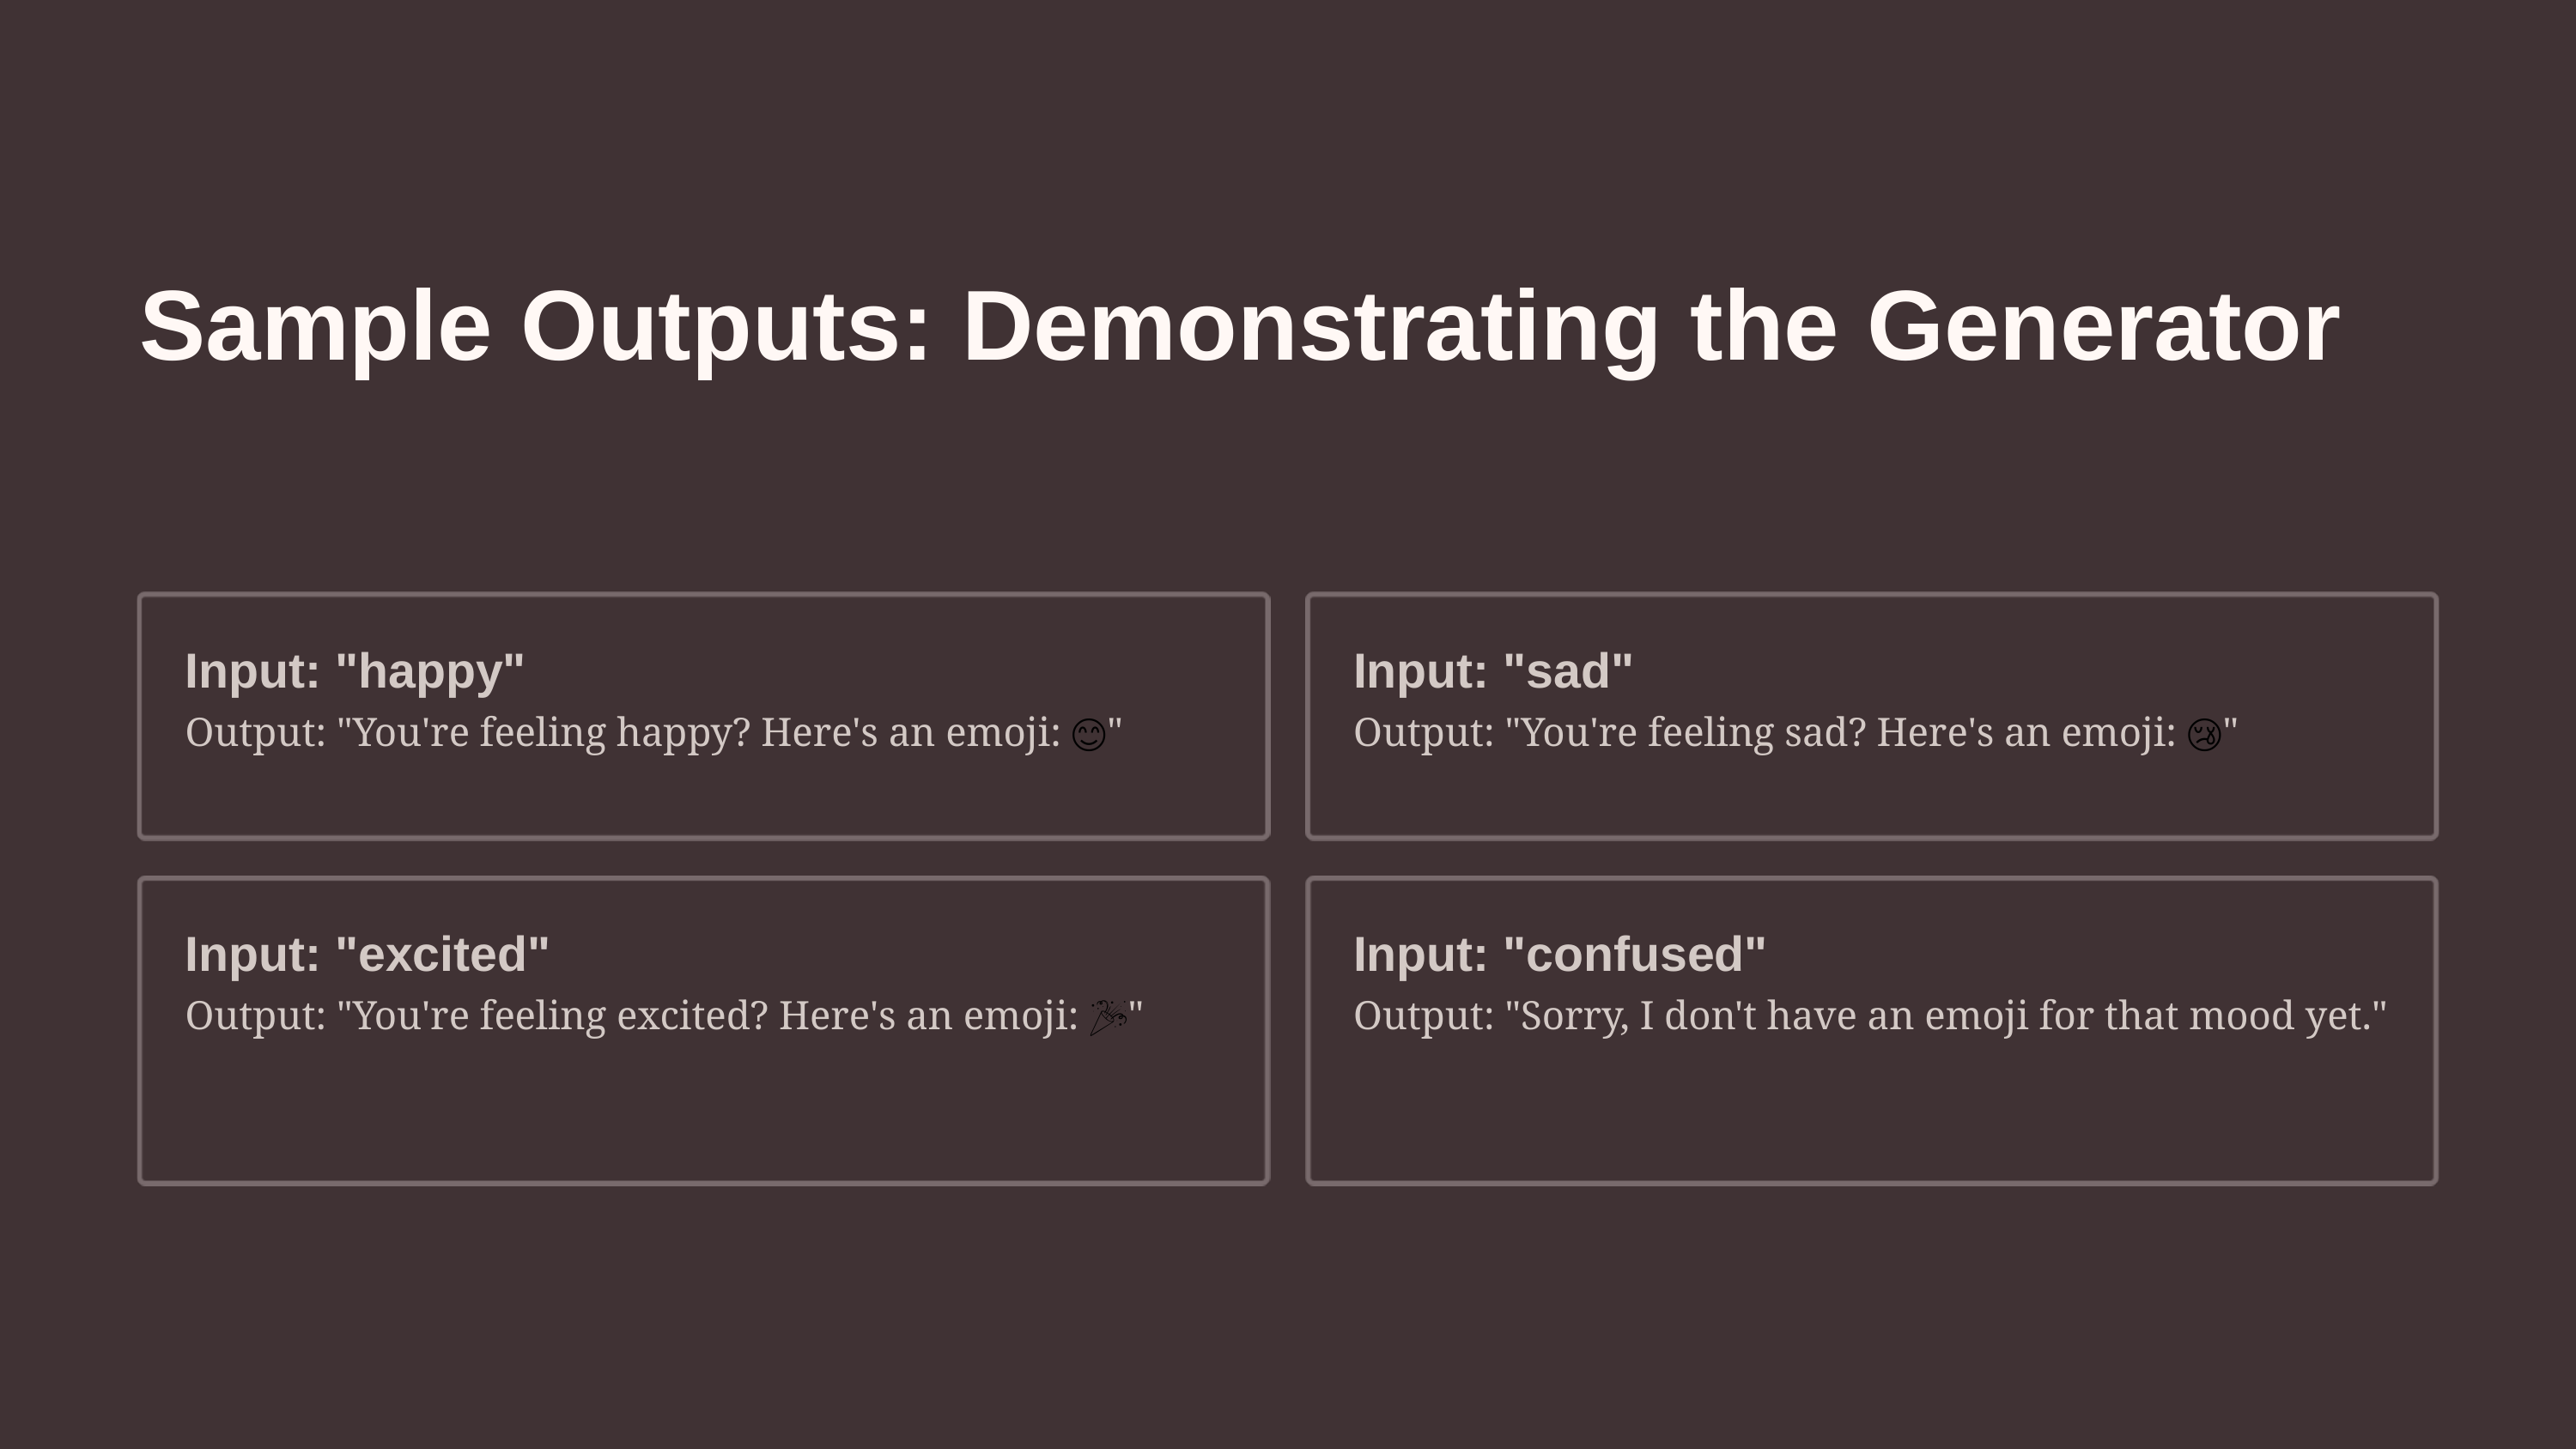

Sample Outputs: Demonstrating the Generator

Input: "happy"
Input: "sad"
Output: "You're feeling happy? Here's an emoji: 😊"
Output: "You're feeling sad? Here's an emoji: 😢"

Input: "excited"
Input: "confused"
Output: "You're feeling excited? Here's an emoji: 🎉"
Output: "Sorry, I don't have an emoji for that mood yet."